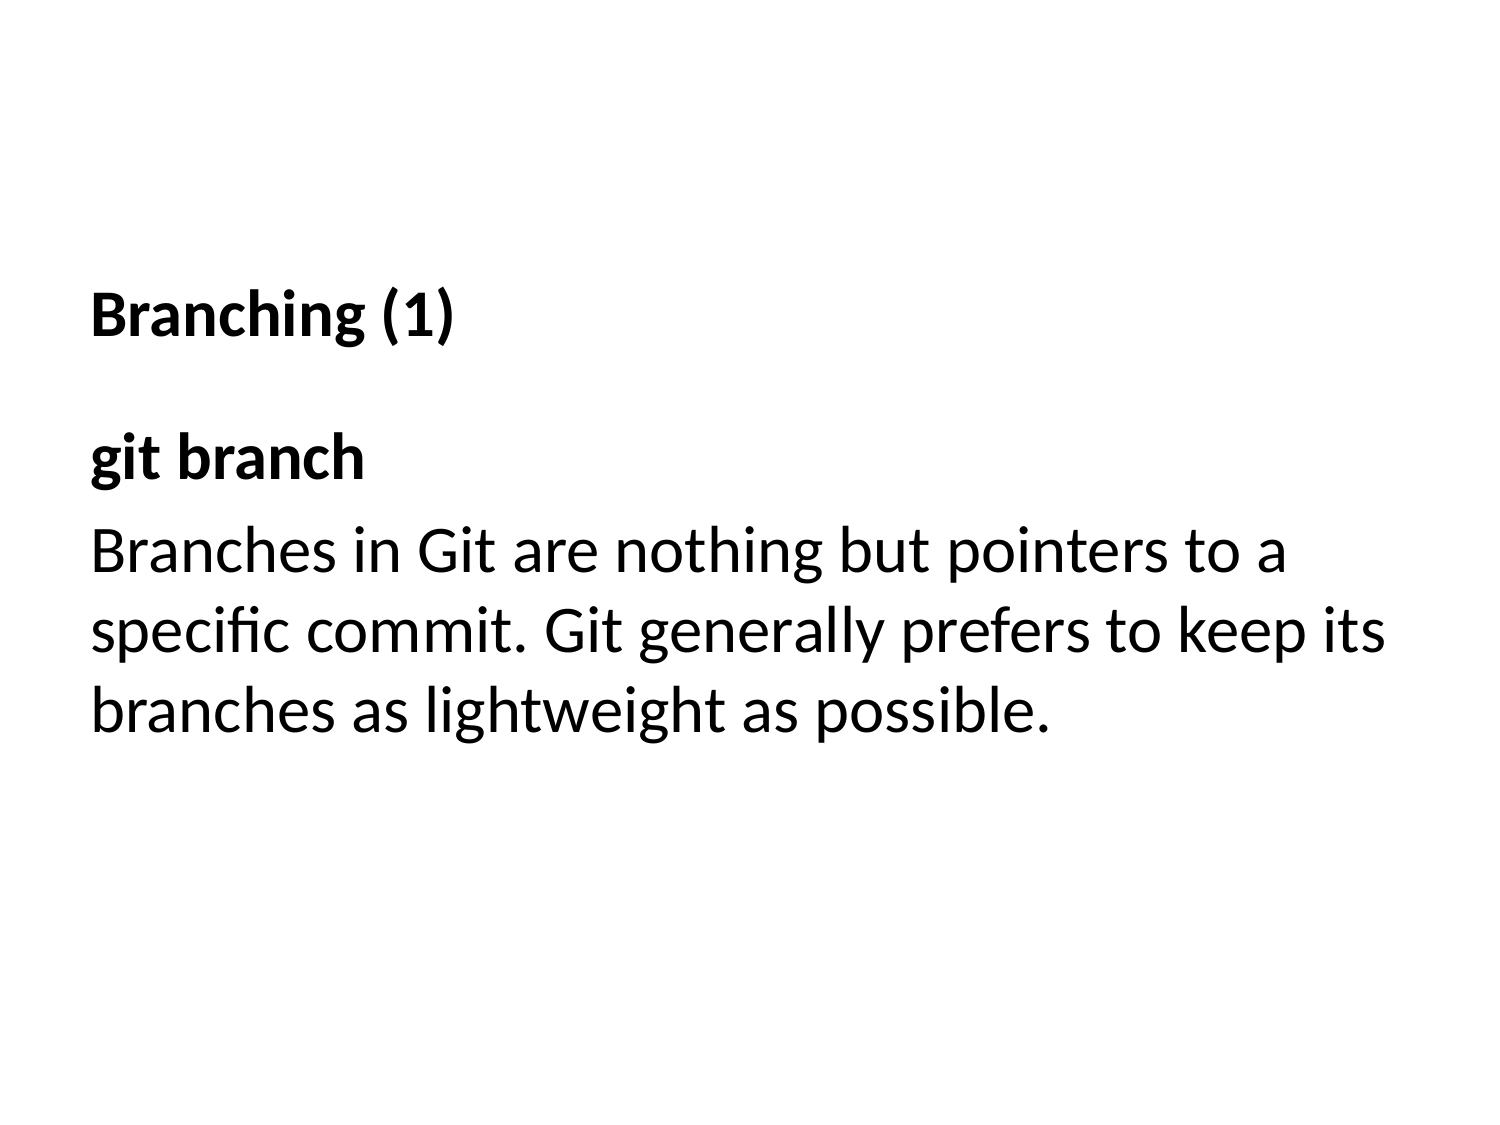

Branching (1)
git branch
Branches in Git are nothing but pointers to a specific commit. Git generally prefers to keep its branches as lightweight as possible.